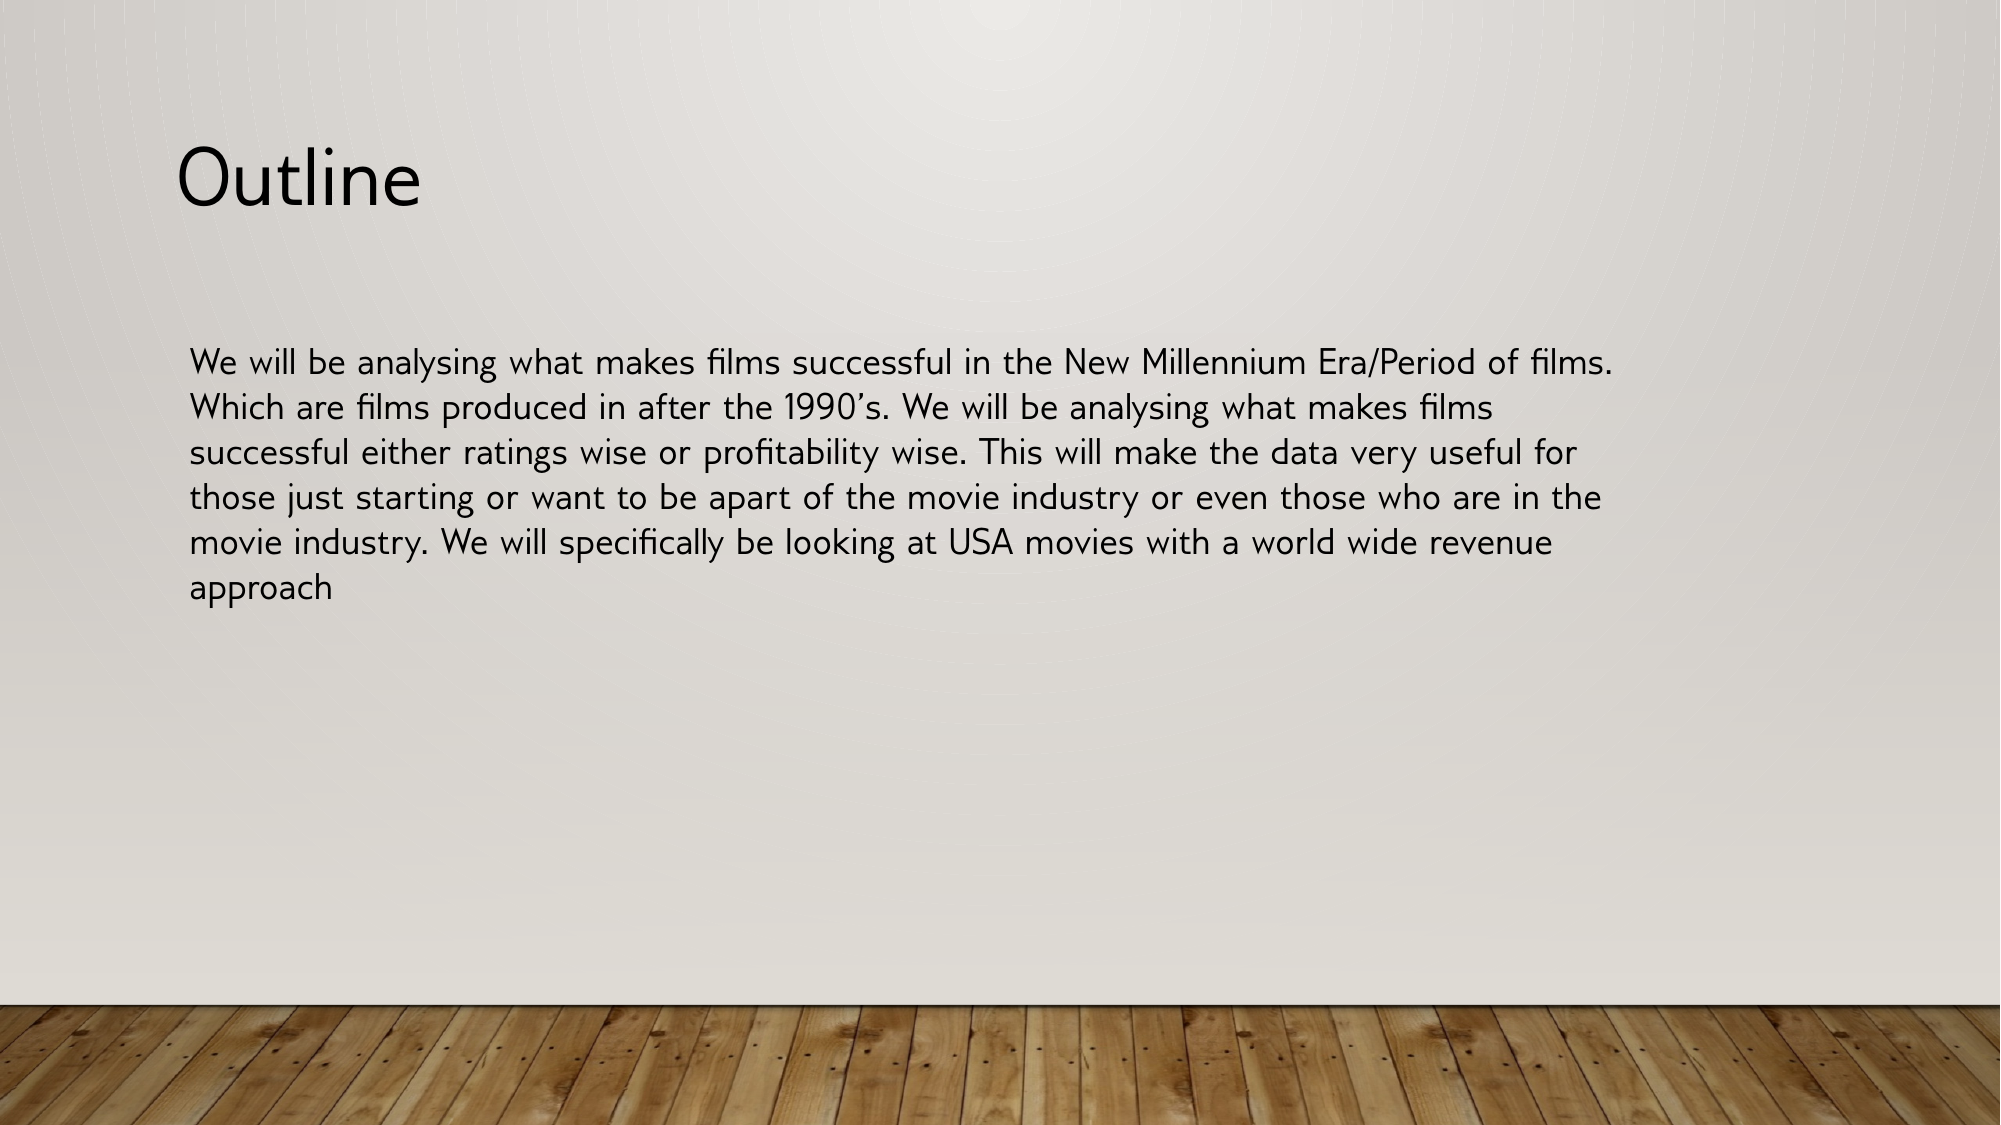

Outline
We will be analysing what makes films successful in the New Millennium Era/Period of films. Which are films produced in after the 1990’s. We will be analysing what makes films successful either ratings wise or profitability wise. This will make the data very useful for those just starting or want to be apart of the movie industry or even those who are in the movie industry. We will specifically be looking at USA movies with a world wide revenue approach